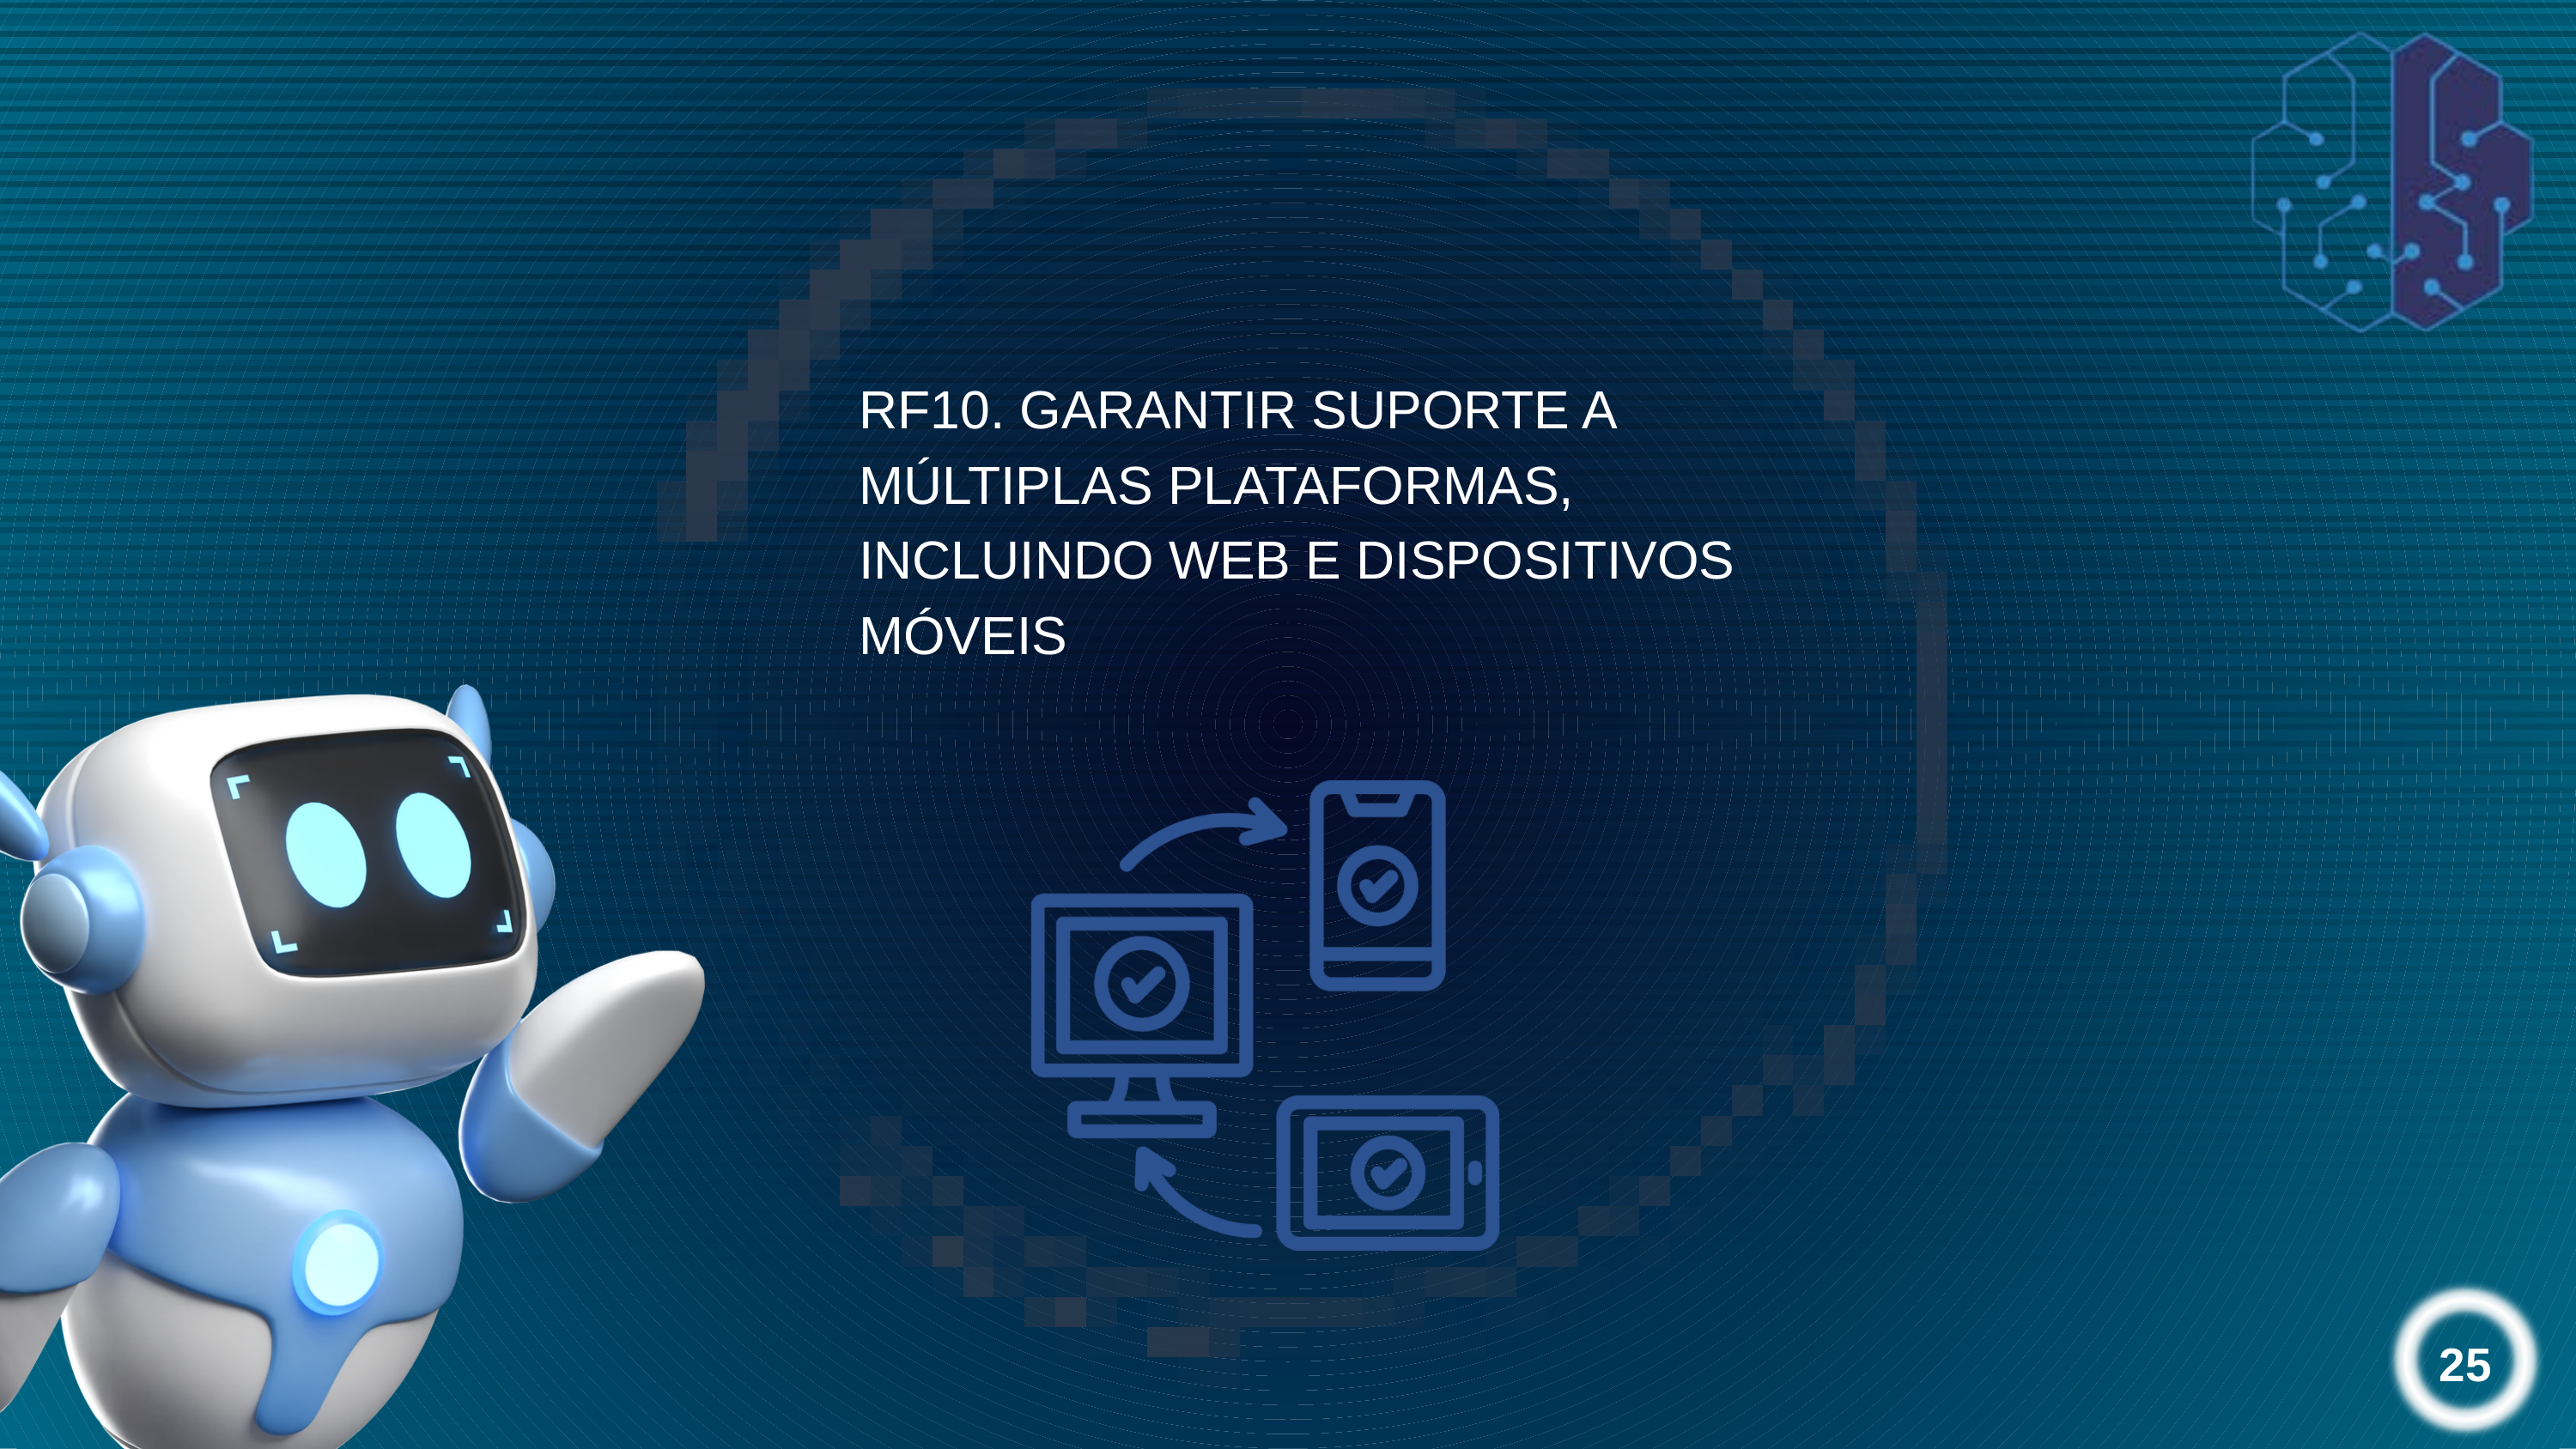

RF10. GARANTIR SUPORTE A MÚLTIPLAS PLATAFORMAS, INCLUINDO WEB E DISPOSITIVOS MÓVEIS

25